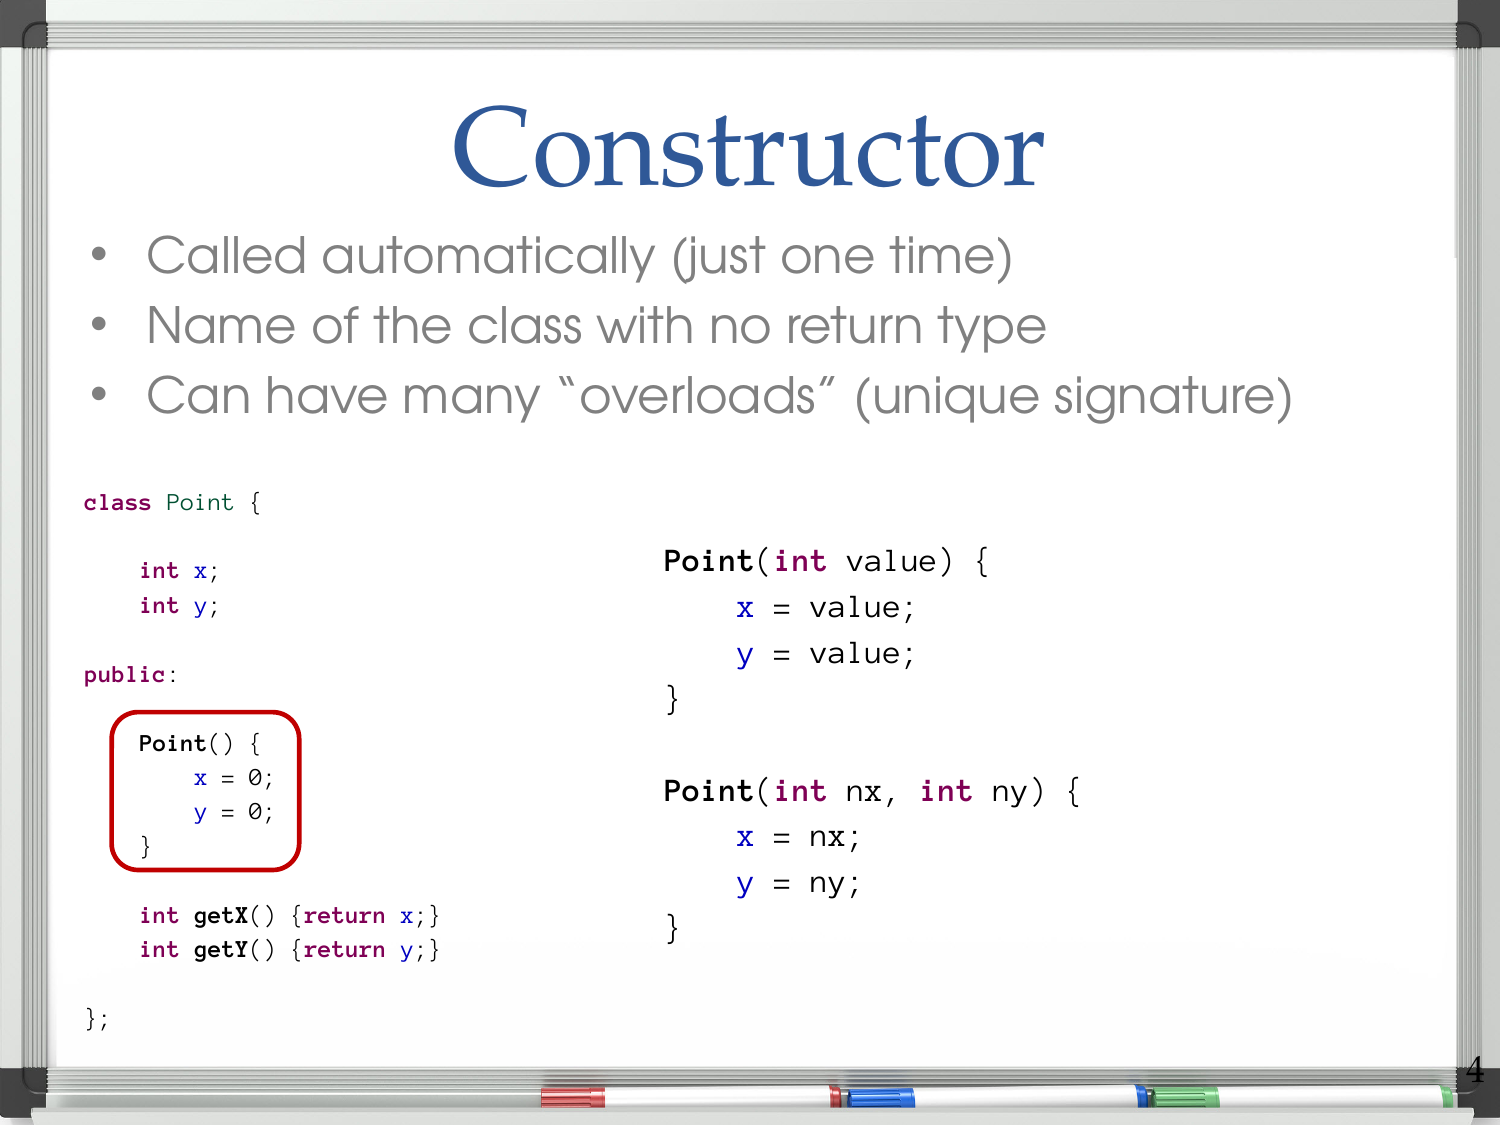

# Constructor
Called automatically (just one time)
Name of the class with no return type
Can have many “overloads” (unique signature)

class Point {

    int x;
    int y;

public:

    Point() {
        x = 0;
        y = 0;
    }

    int getX() {return x;}
    int getY() {return y;}

};
Point(int value) {
    x = value;
    y = value;
}

Point(int nx, int ny) {
    x = nx;
    y = ny;
}

4